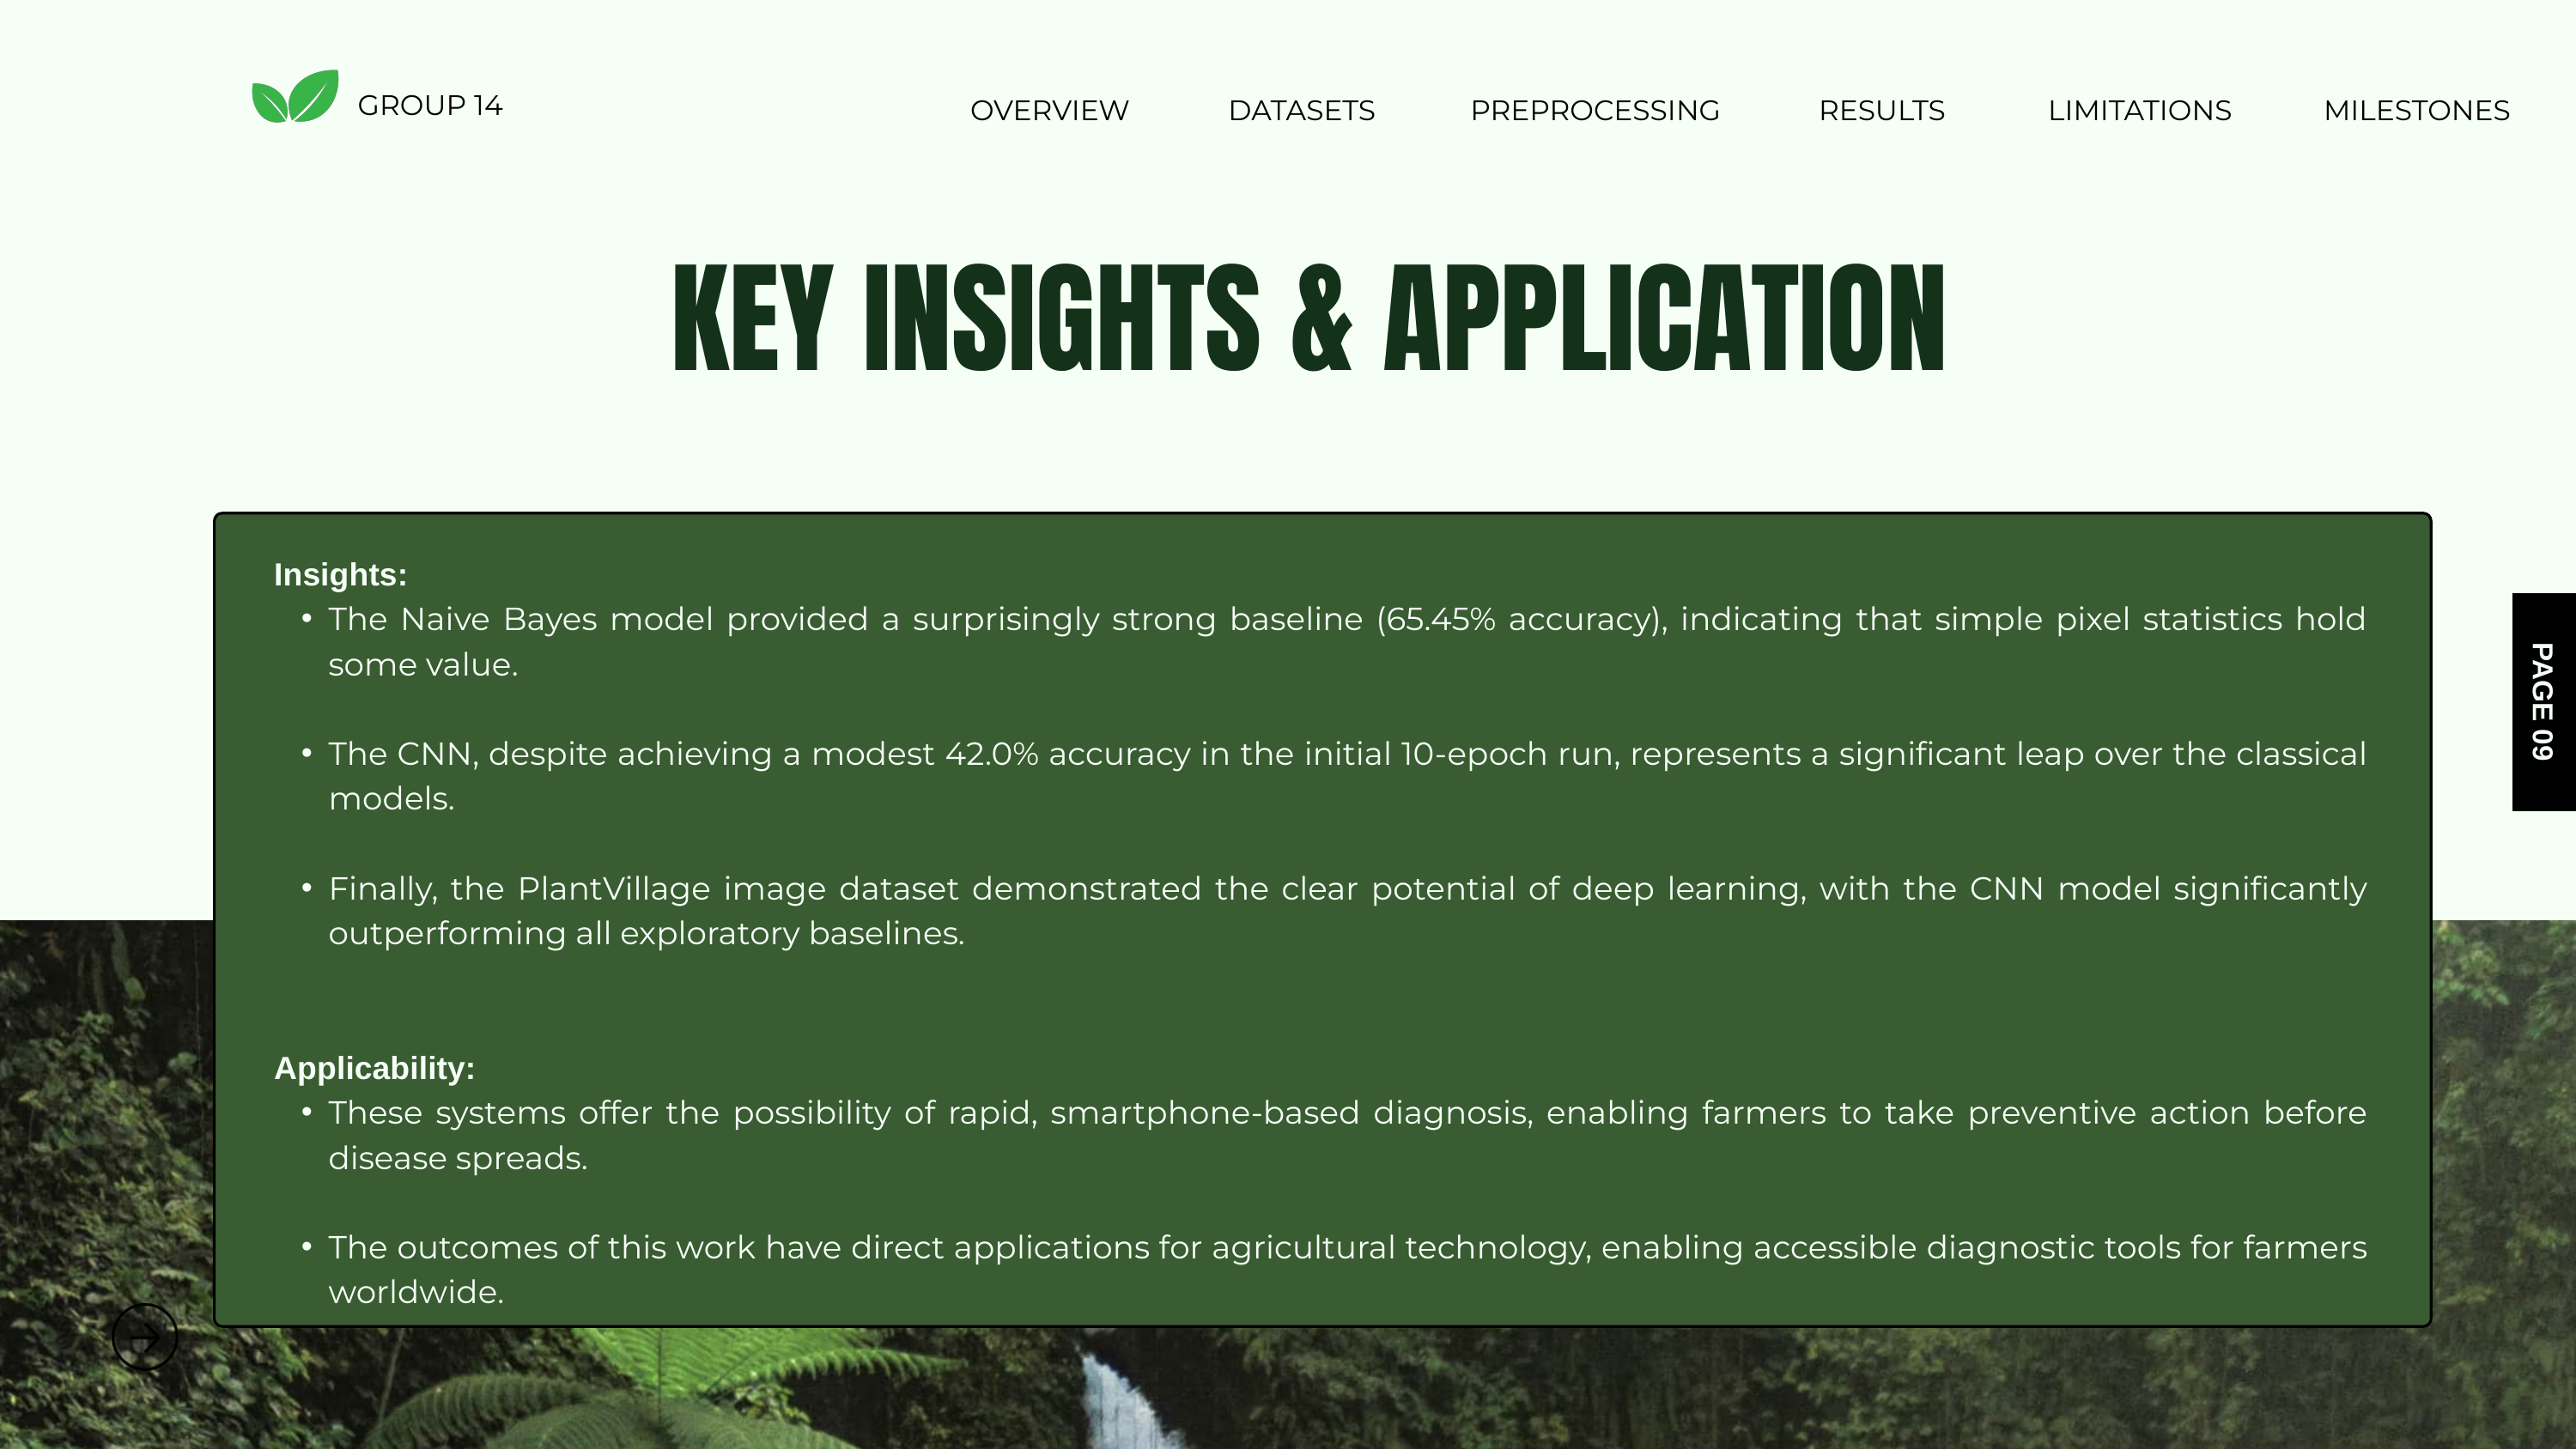

GROUP 14
OVERVIEW
DATASETS
PREPROCESSING
RESULTS
LIMITATIONS
MILESTONES
KEY INSIGHTS & APPLICATION

Insights:
The Naive Bayes model provided a surprisingly strong baseline (65.45% accuracy), indicating that simple pixel statistics hold some value.

The CNN, despite achieving a modest 42.0% accuracy in the initial 10-epoch run, represents a significant leap over the classical models.

Finally, the PlantVillage image dataset demonstrated the clear potential of deep learning, with the CNN model significantly outperforming all exploratory baselines.

Applicability:
These systems offer the possibility of rapid, smartphone-based diagnosis, enabling farmers to take preventive action before disease spreads.

The outcomes of this work have direct applications for agricultural technology, enabling accessible diagnostic tools for farmers worldwide.

PAGE 09